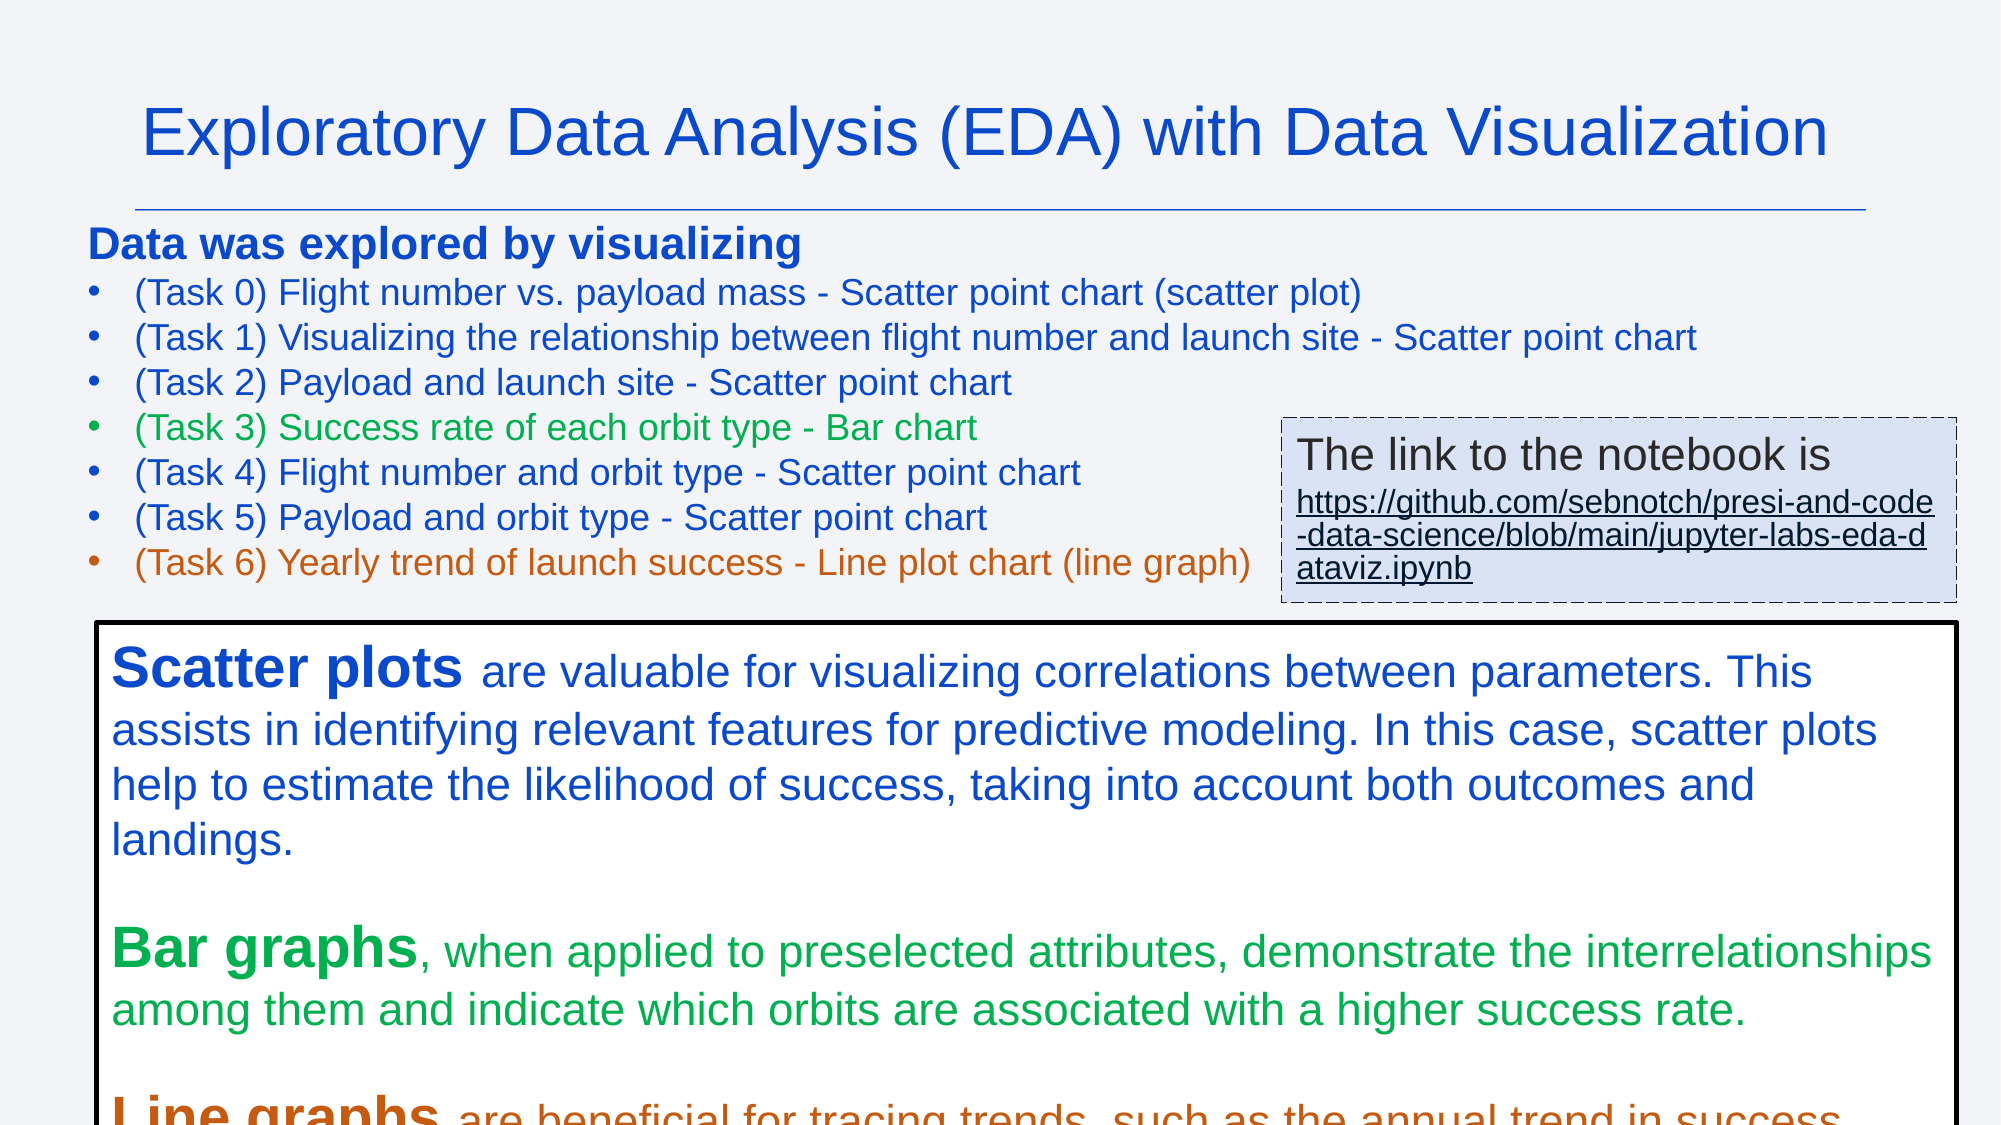

Exploratory Data Analysis (EDA) with Data Visualization
Data was explored by visualizing
(Task 0) Flight number vs. payload mass - Scatter point chart (scatter plot)
(Task 1) Visualizing the relationship between flight number and launch site - Scatter point chart
(Task 2) Payload and launch site - Scatter point chart
(Task 3) Success rate of each orbit type - Bar chart
(Task 4) Flight number and orbit type - Scatter point chart
(Task 5) Payload and orbit type - Scatter point chart
(Task 6) Yearly trend of launch success - Line plot chart (line graph)
The link to the notebook is https://github.com/sebnotch/presi-and-code-data-science/blob/main/jupyter-labs-eda-dataviz.ipynb
Scatter plots are valuable for visualizing correlations between parameters. This assists in identifying relevant features for predictive modeling. In this case, scatter plots help to estimate the likelihood of success, taking into account both outcomes and landings.

Bar graphs, when applied to preselected attributes, demonstrate the interrelationships among them and indicate which orbits are associated with a higher success rate.

Line graphs are beneficial for tracing trends, such as the annual trend in success rates.
11